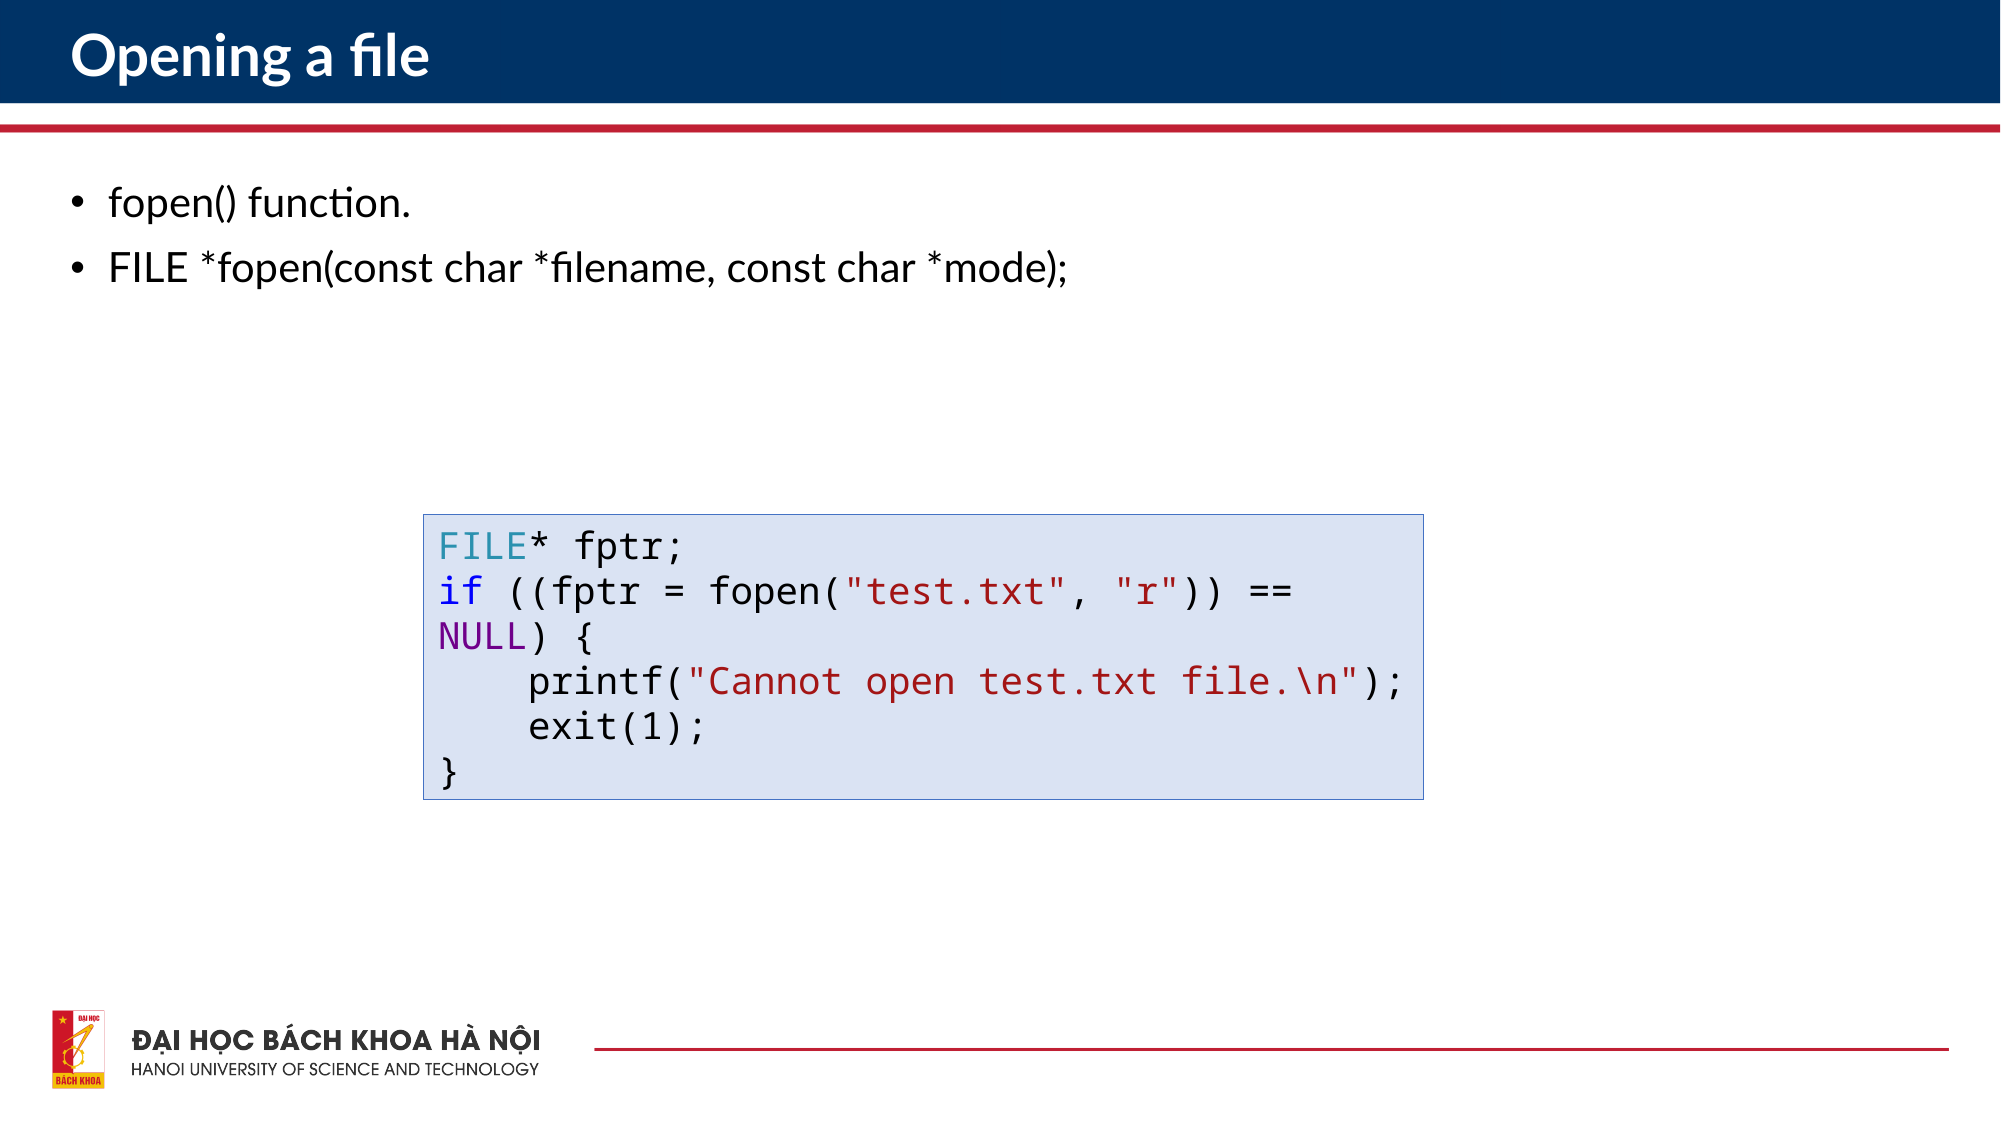

# Opening a file
fopen() function.
FILE *fopen(const char *filename, const char *mode);

FILE* fptr;
if ((fptr = fopen("test.txt", "r")) == NULL) {
    printf("Cannot open test.txt file.\n");
    exit(1);
}